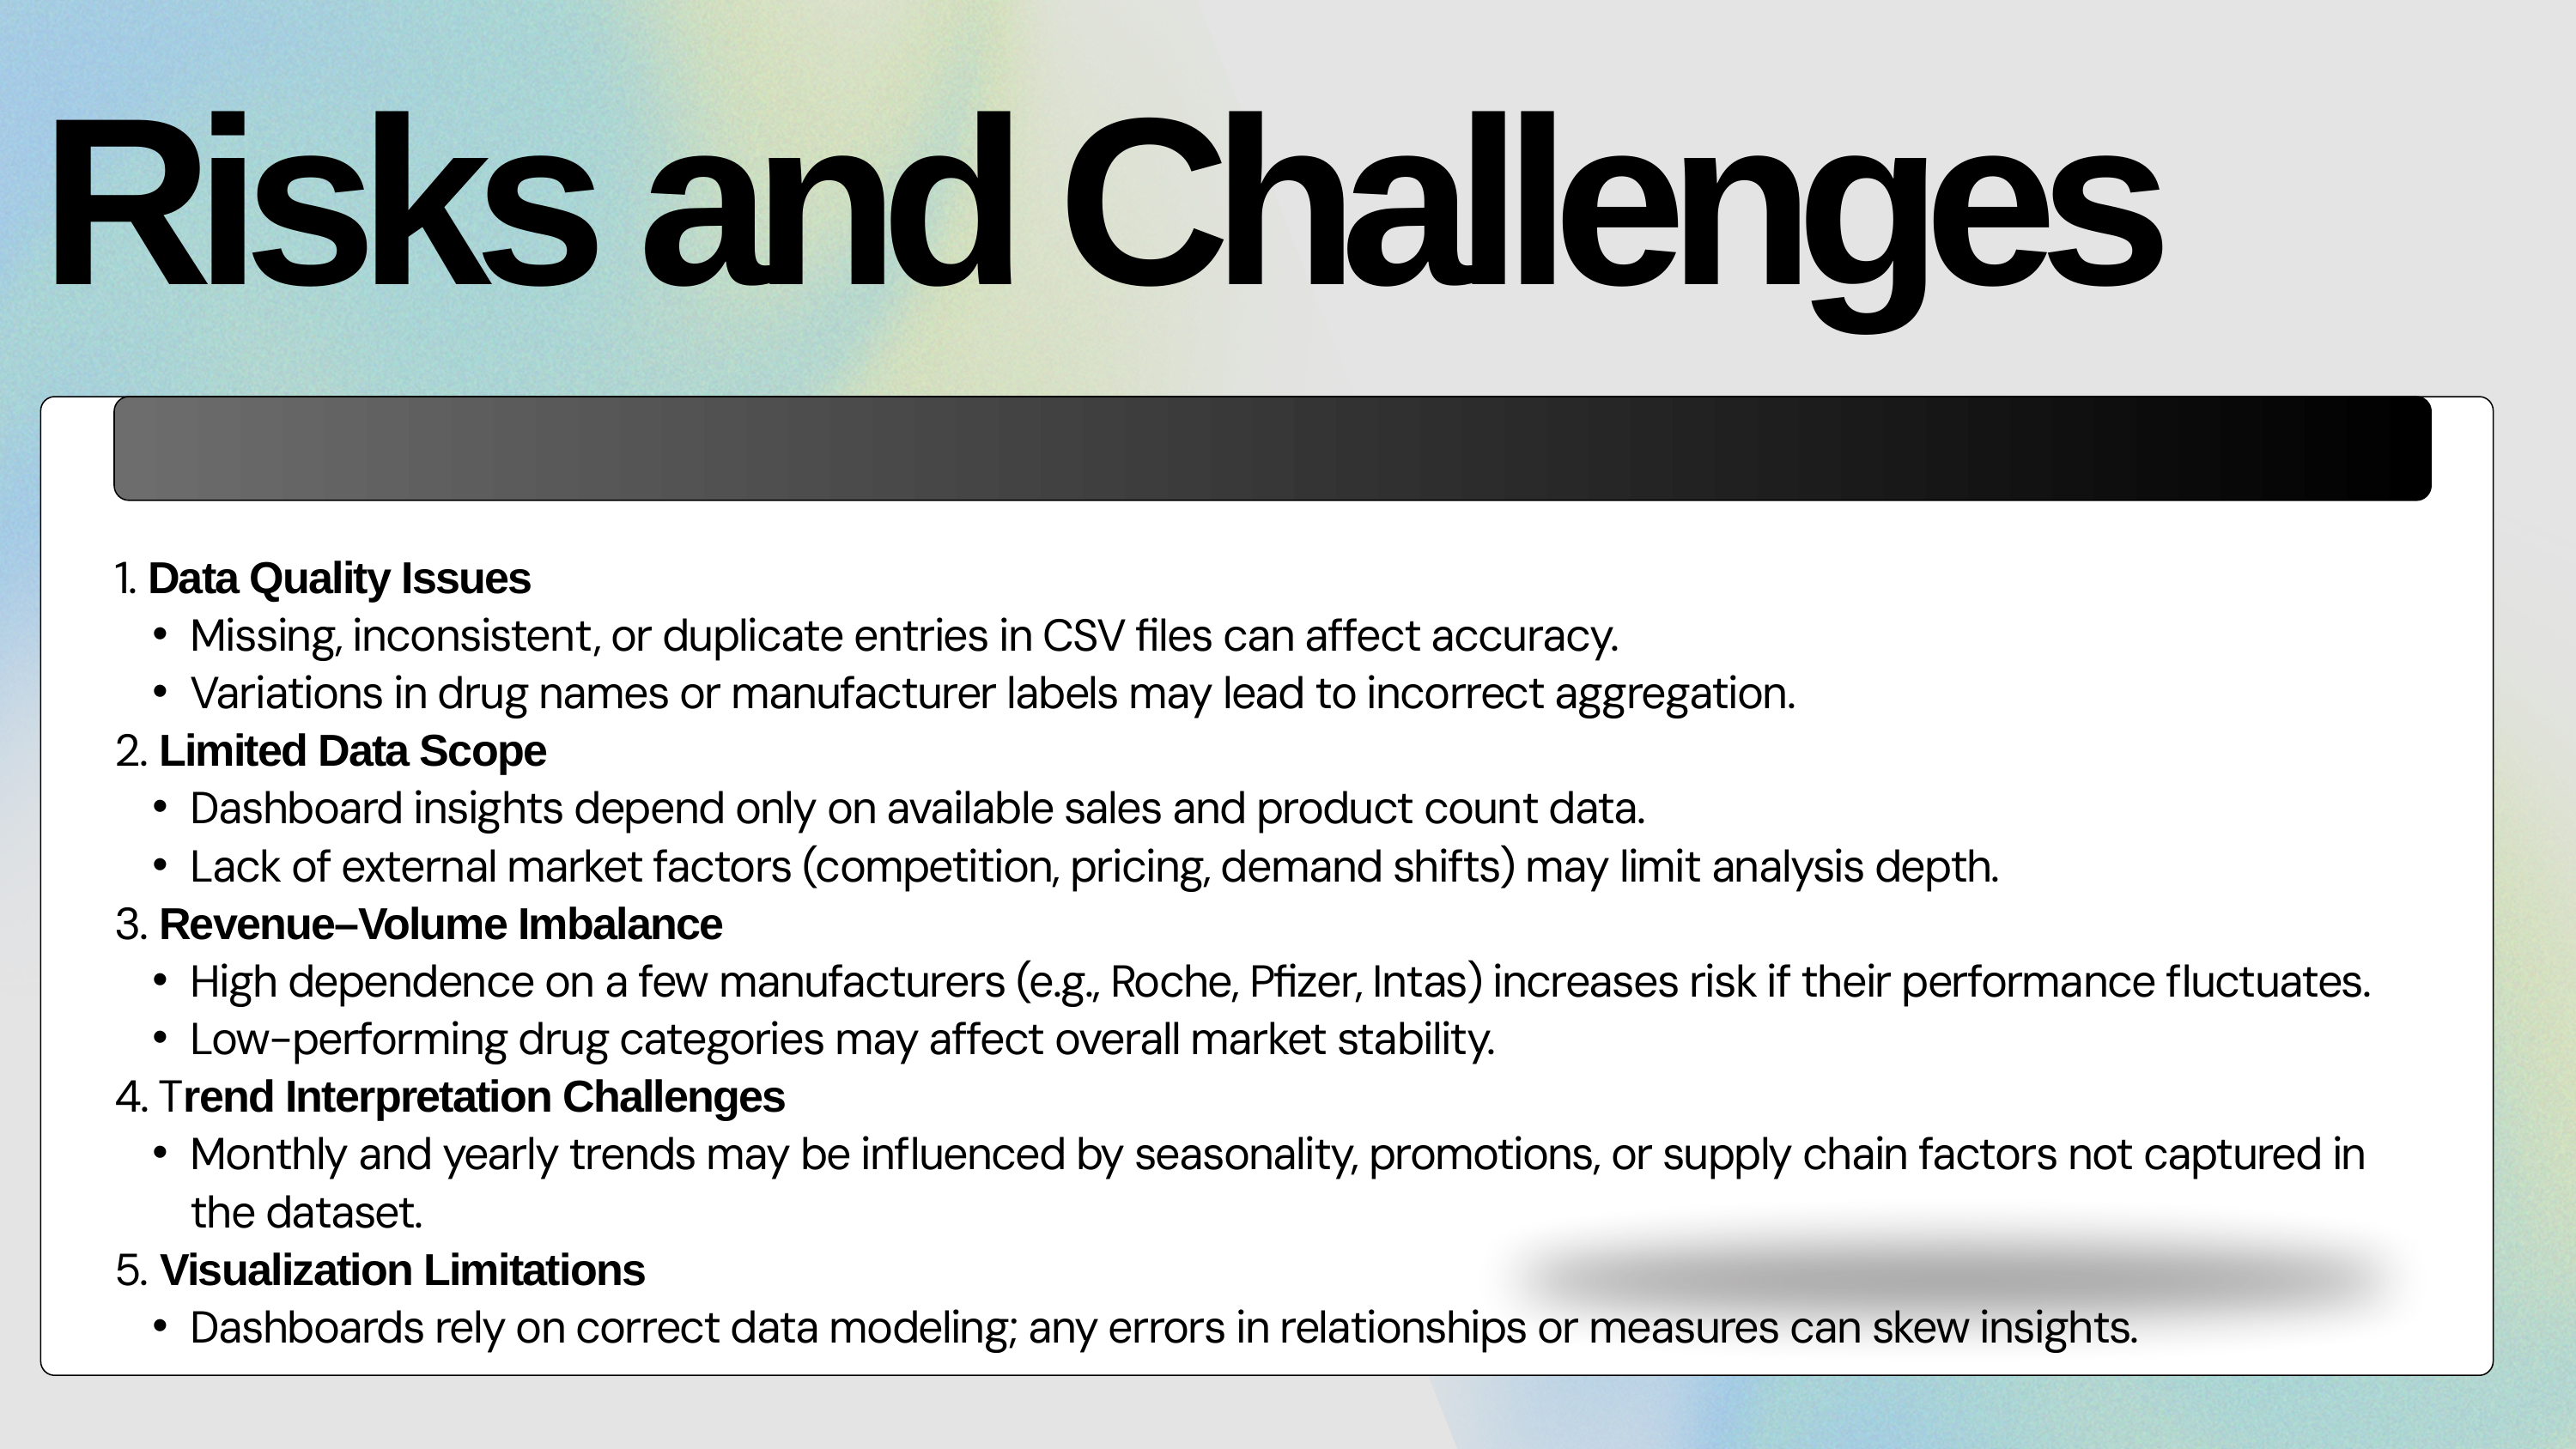

Risks and Challenges

1. Data Quality Issues
Missing, inconsistent, or duplicate entries in CSV files can affect accuracy.
Variations in drug names or manufacturer labels may lead to incorrect aggregation.
2. Limited Data Scope
Dashboard insights depend only on available sales and product count data.
Lack of external market factors (competition, pricing, demand shifts) may limit analysis depth.
3. Revenue–Volume Imbalance
High dependence on a few manufacturers (e.g., Roche, Pfizer, Intas) increases risk if their performance fluctuates.
Low-performing drug categories may affect overall market stability.
4. Trend Interpretation Challenges
Monthly and yearly trends may be influenced by seasonality, promotions, or supply chain factors not captured in the dataset.
5. Visualization Limitations
Dashboards rely on correct data modeling; any errors in relationships or measures can skew insights.